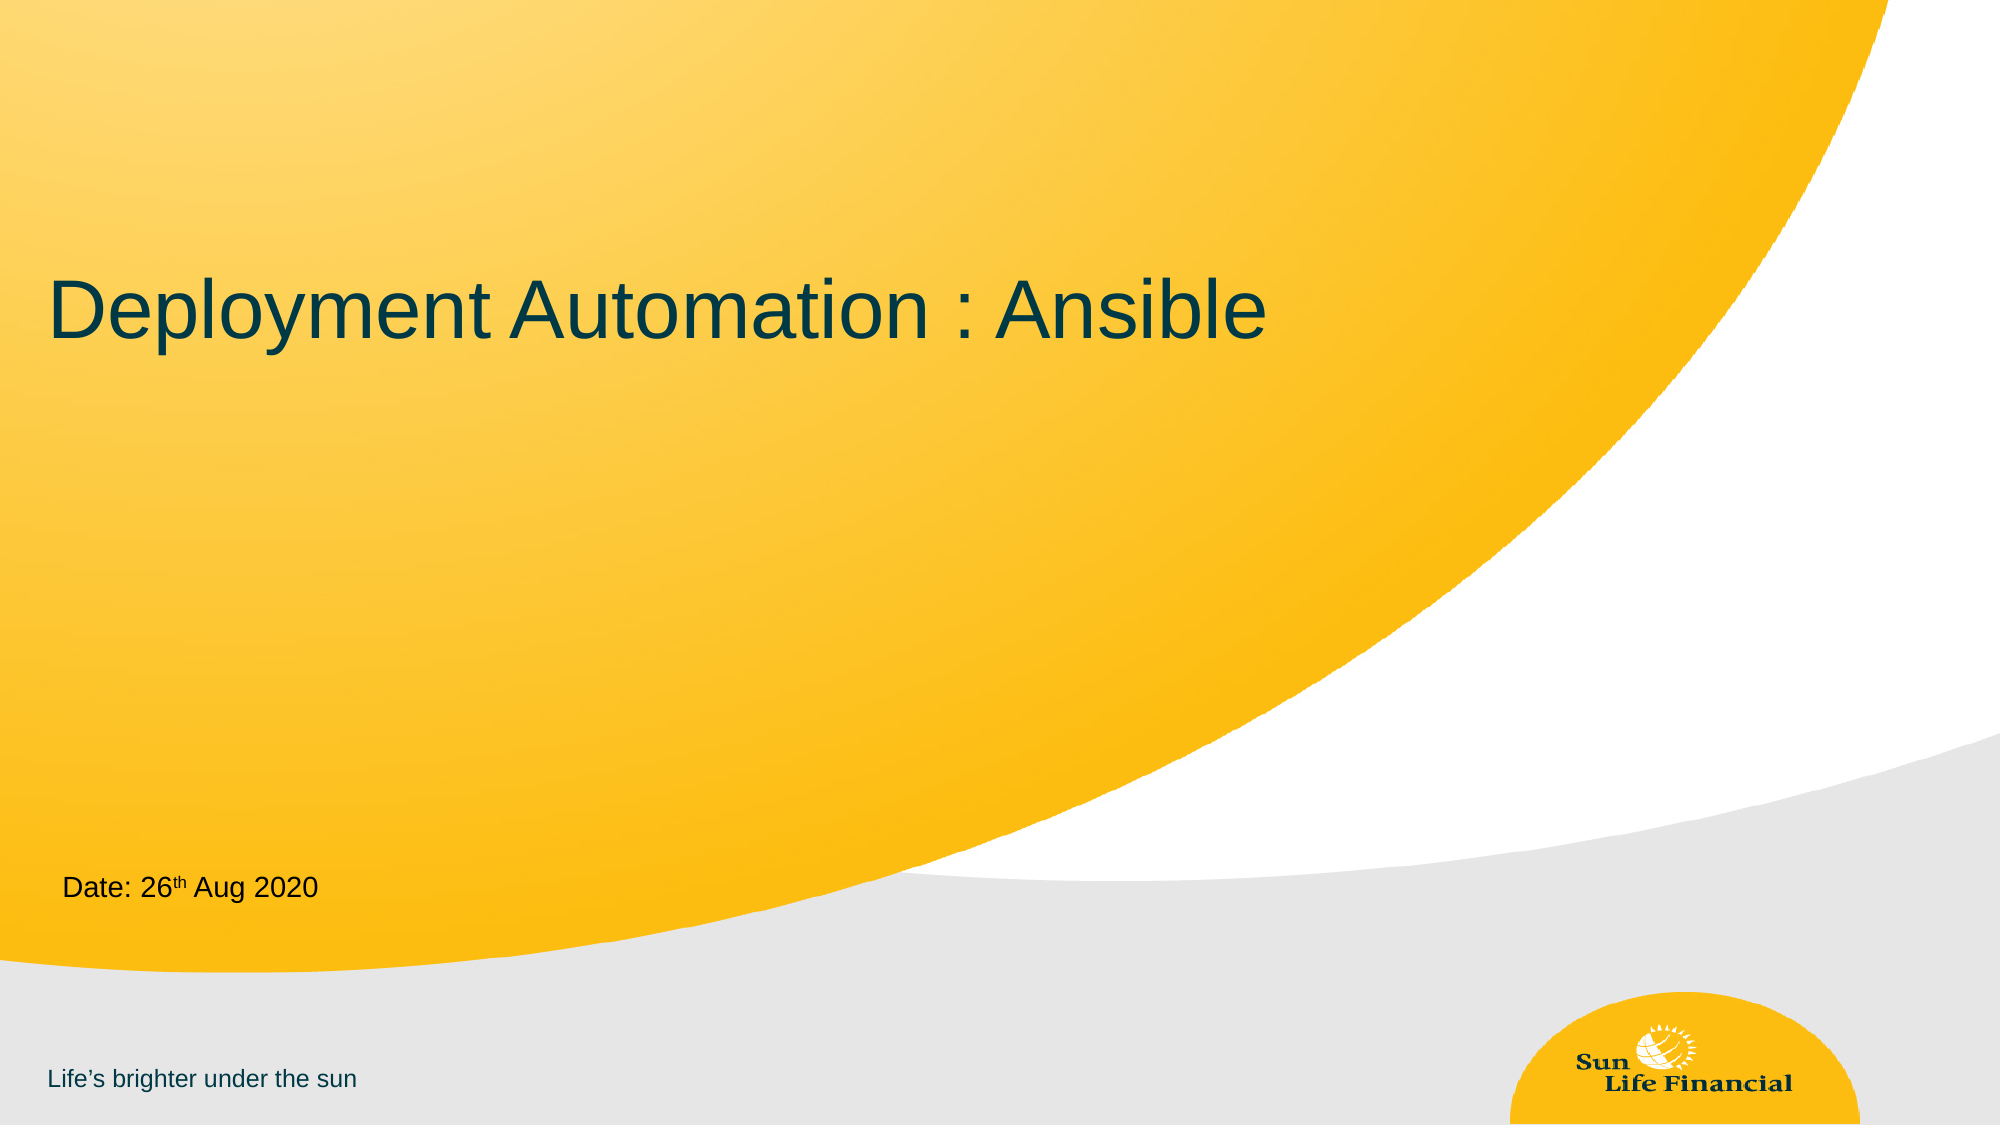

# Deployment Automation : Ansible
Date: 26th Aug 2020
Life’s brighter under the sun